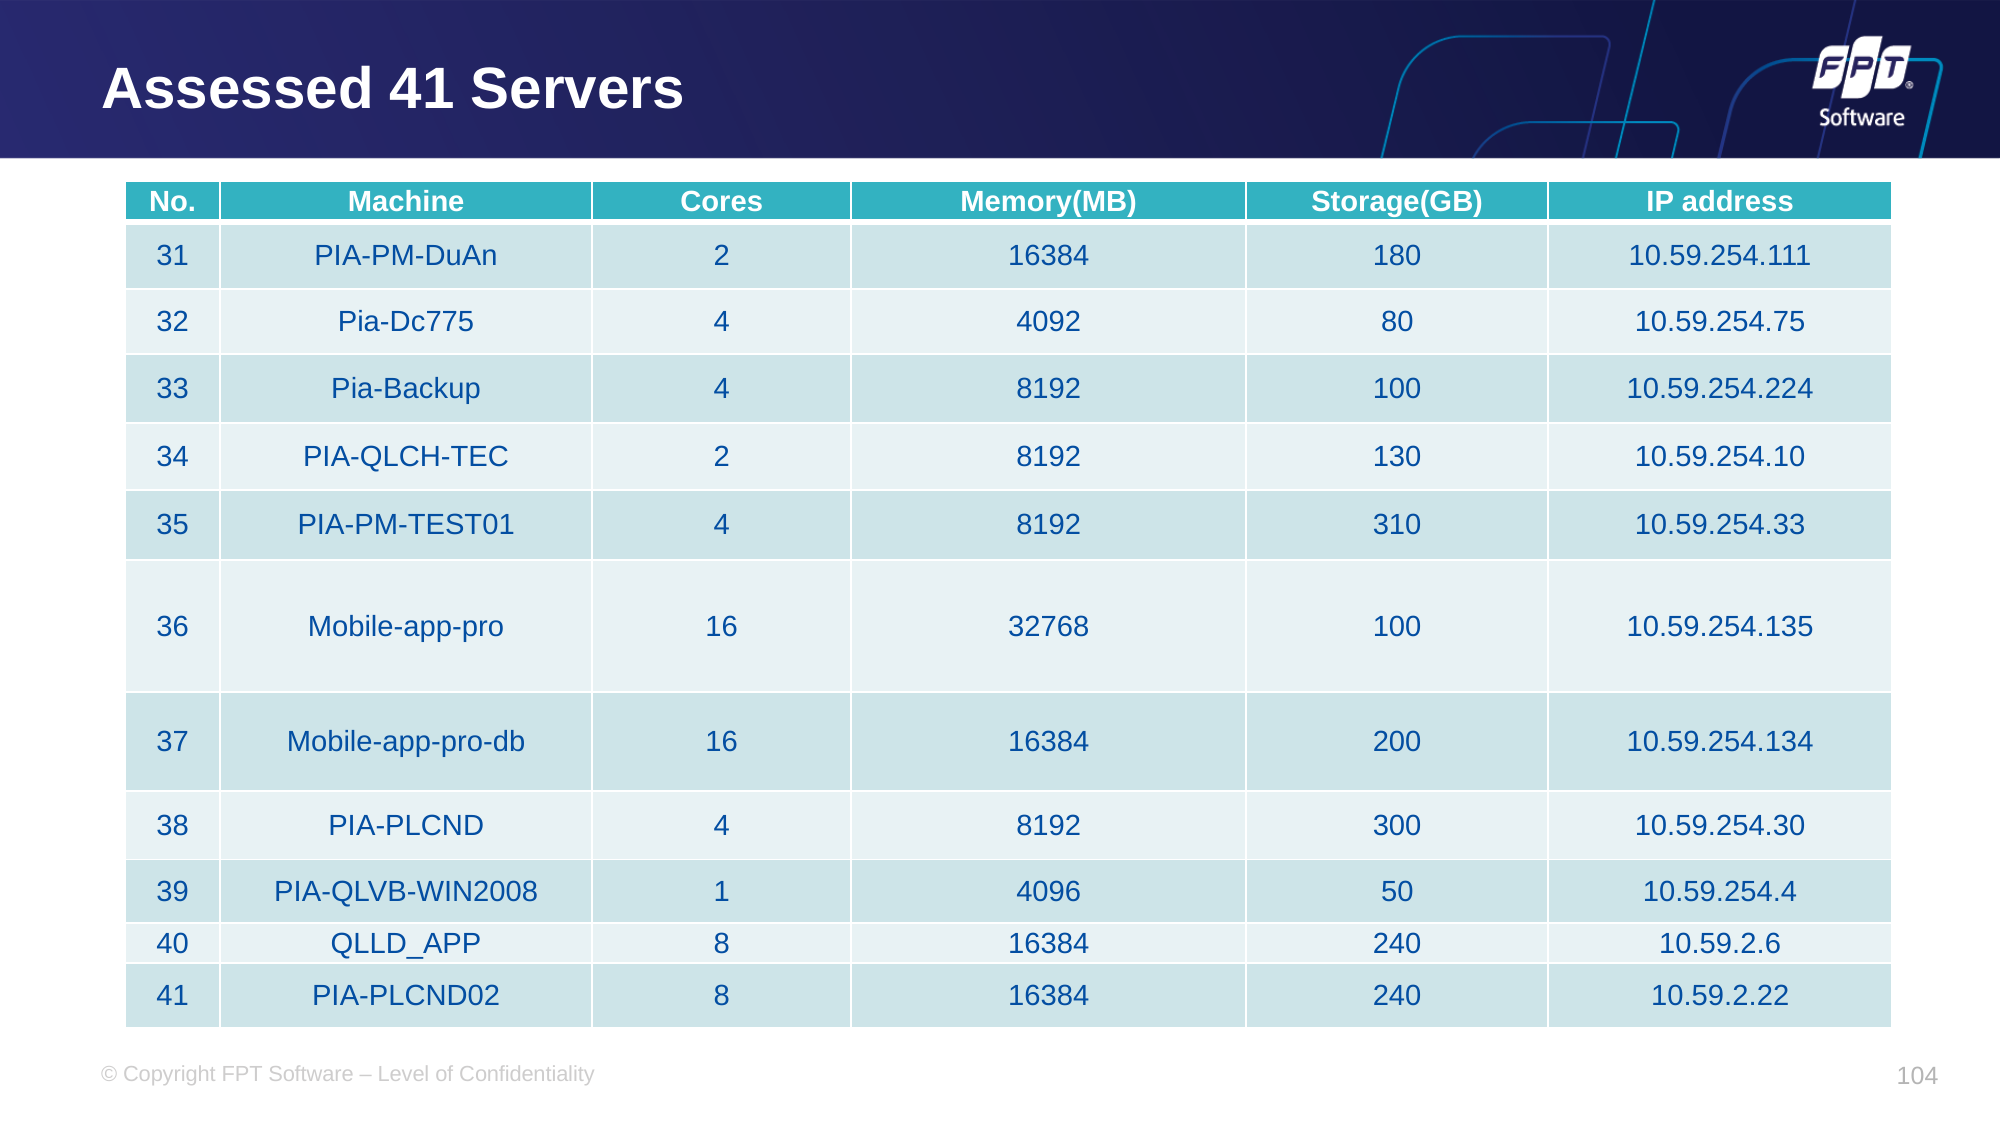

# Assessed 41 Servers
| No. | Machine | Cores | Memory(MB) | Storage(GB) | IP address |
| --- | --- | --- | --- | --- | --- |
| 31 | PIA-PM-DuAn | 2 | 16384 | 180 | 10.59.254.111 |
| 32 | Pia-Dc775 | 4 | 4092 | 80 | 10.59.254.75 |
| 33 | Pia-Backup | 4 | 8192 | 100 | 10.59.254.224 |
| 34 | PIA-QLCH-TEC | 2 | 8192 | 130 | 10.59.254.10 |
| 35 | PIA-PM-TEST01 | 4 | 8192 | 310 | 10.59.254.33 |
| 36 | Mobile-app-pro | 16 | 32768 | 100 | 10.59.254.135 |
| 37 | Mobile-app-pro-db | 16 | 16384 | 200 | 10.59.254.134 |
| 38 | PIA-PLCND | 4 | 8192 | 300 | 10.59.254.30 |
| 39 | PIA-QLVB-WIN2008 | 1 | 4096 | 50 | 10.59.254.4 |
| 40 | QLLD\_APP | 8 | 16384 | 240 | 10.59.2.6 |
| 41 | PIA-PLCND02 | 8 | 16384 | 240 | 10.59.2.22 |
104